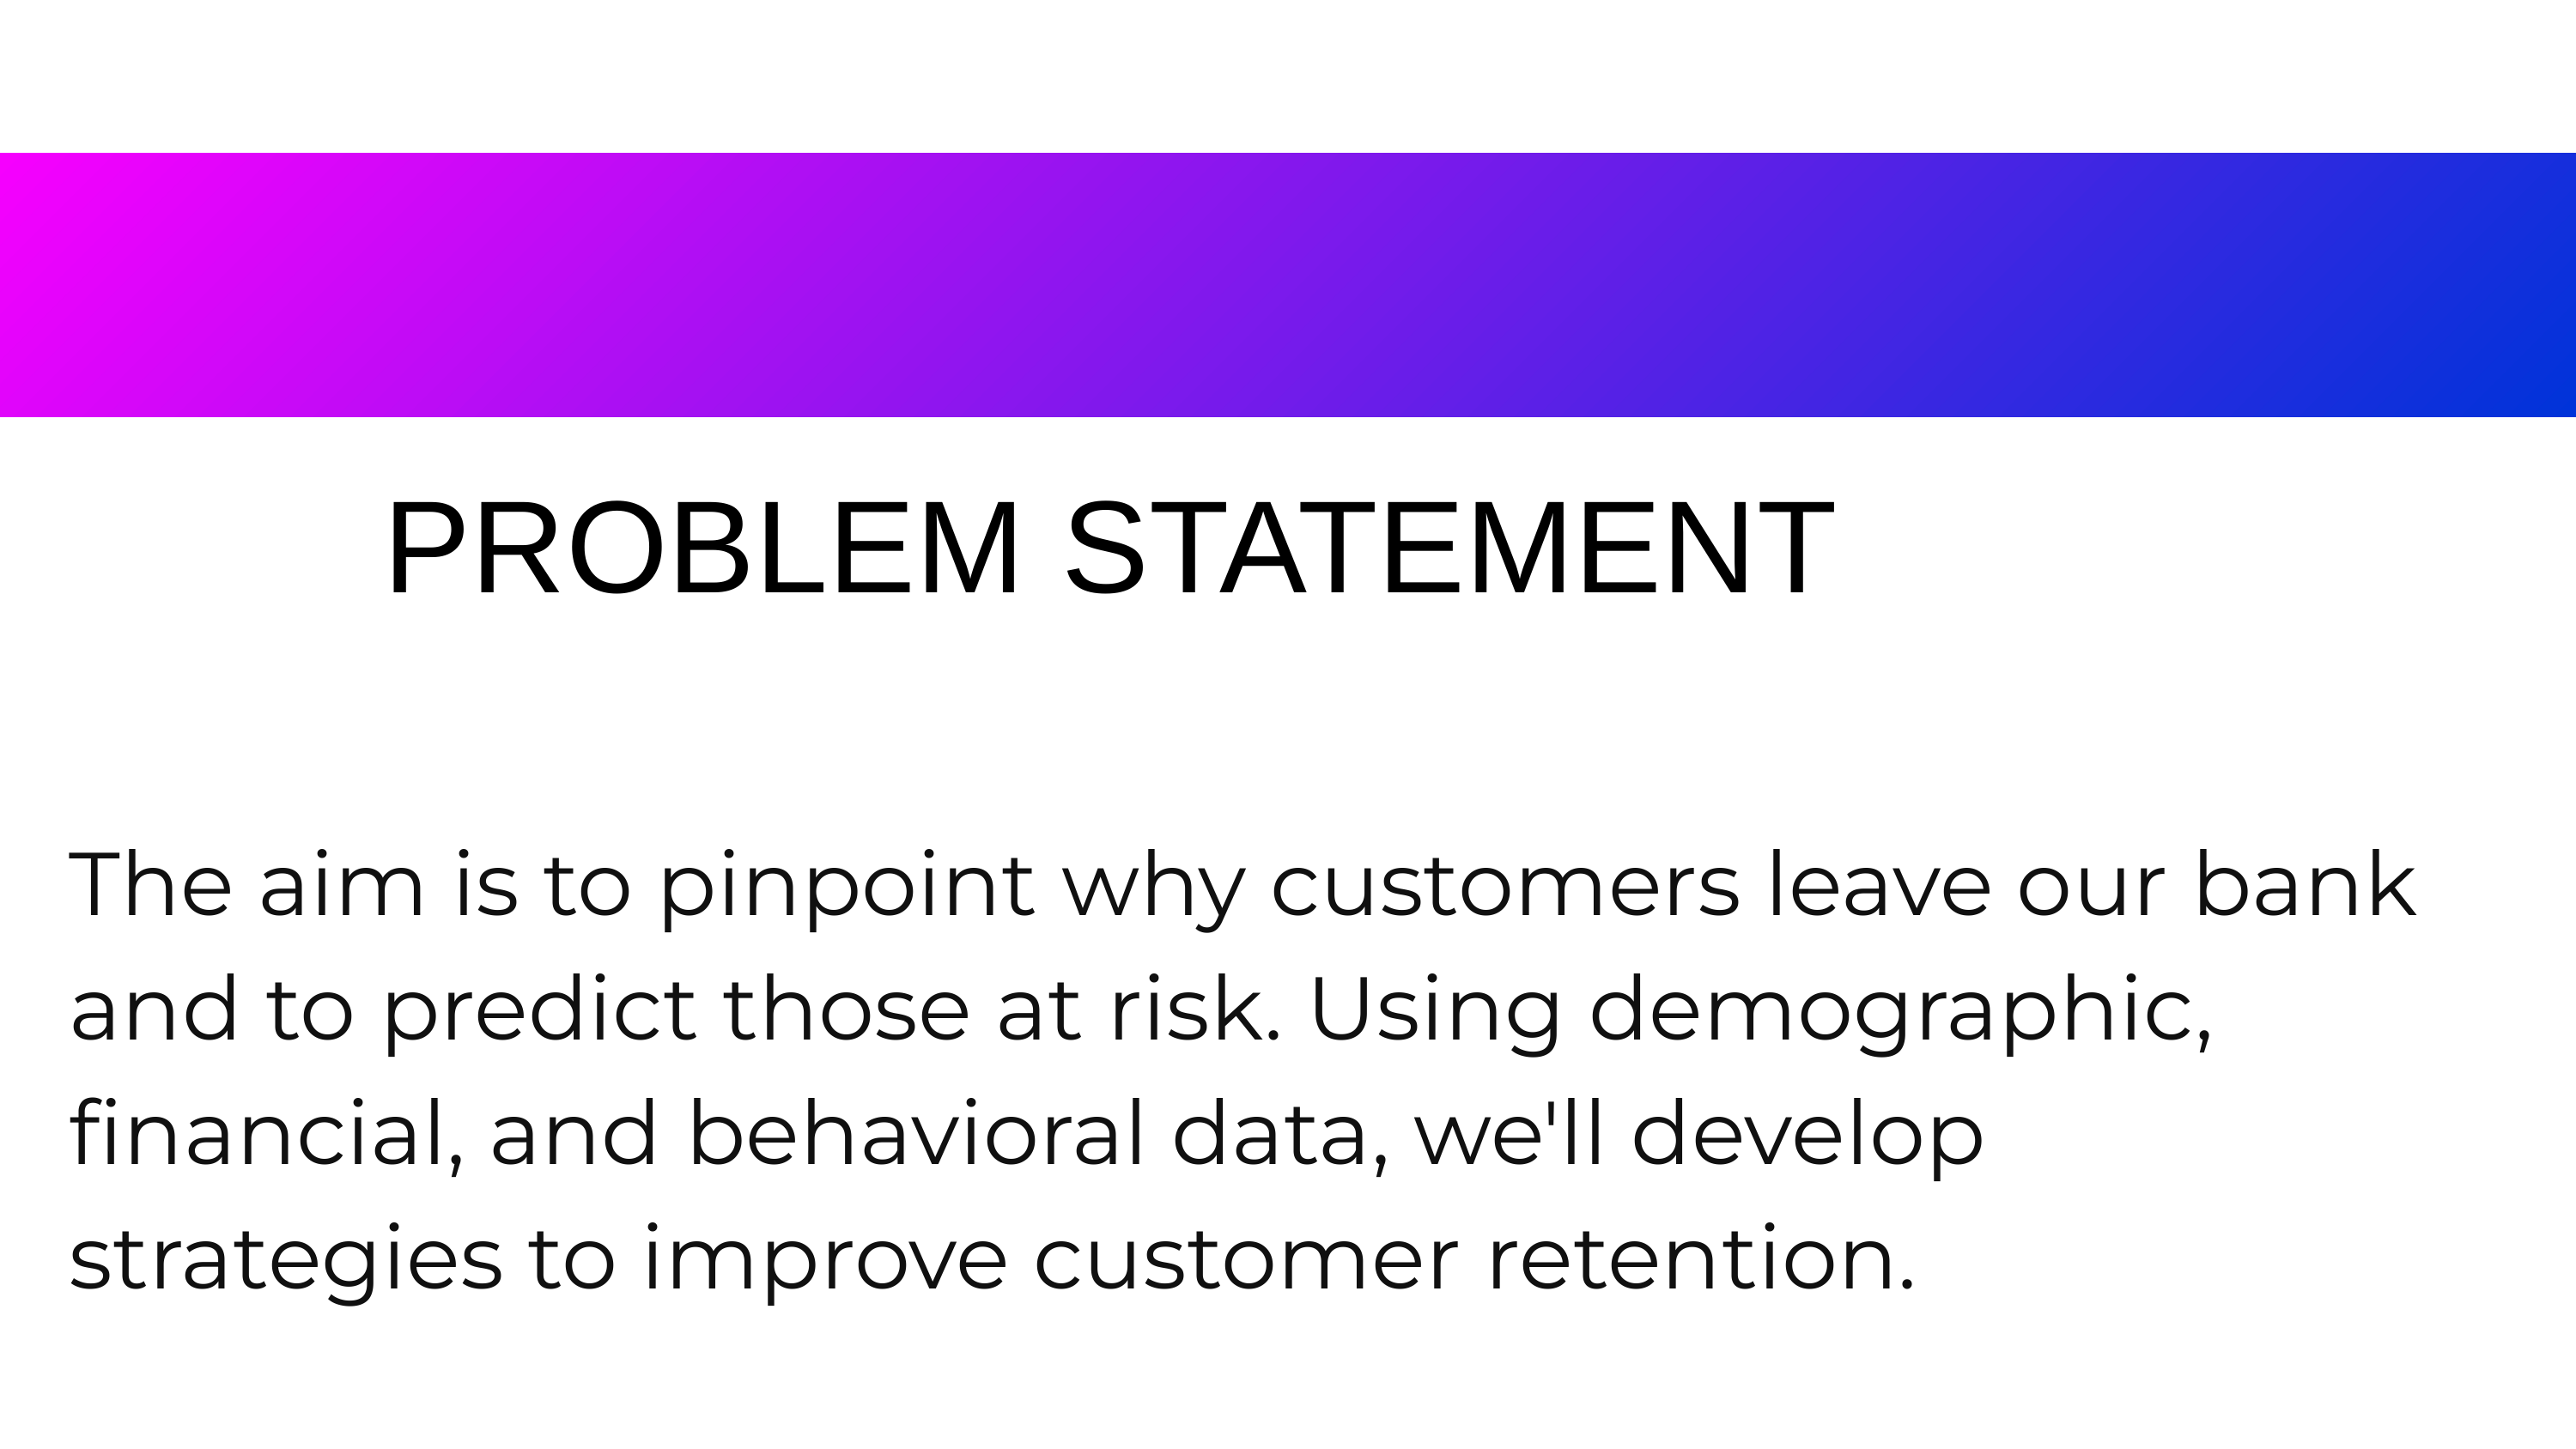

PROBLEM STATEMENT
The aim is to pinpoint why customers leave our bank and to predict those at risk. Using demographic, financial, and behavioral data, we'll develop strategies to improve customer retention.